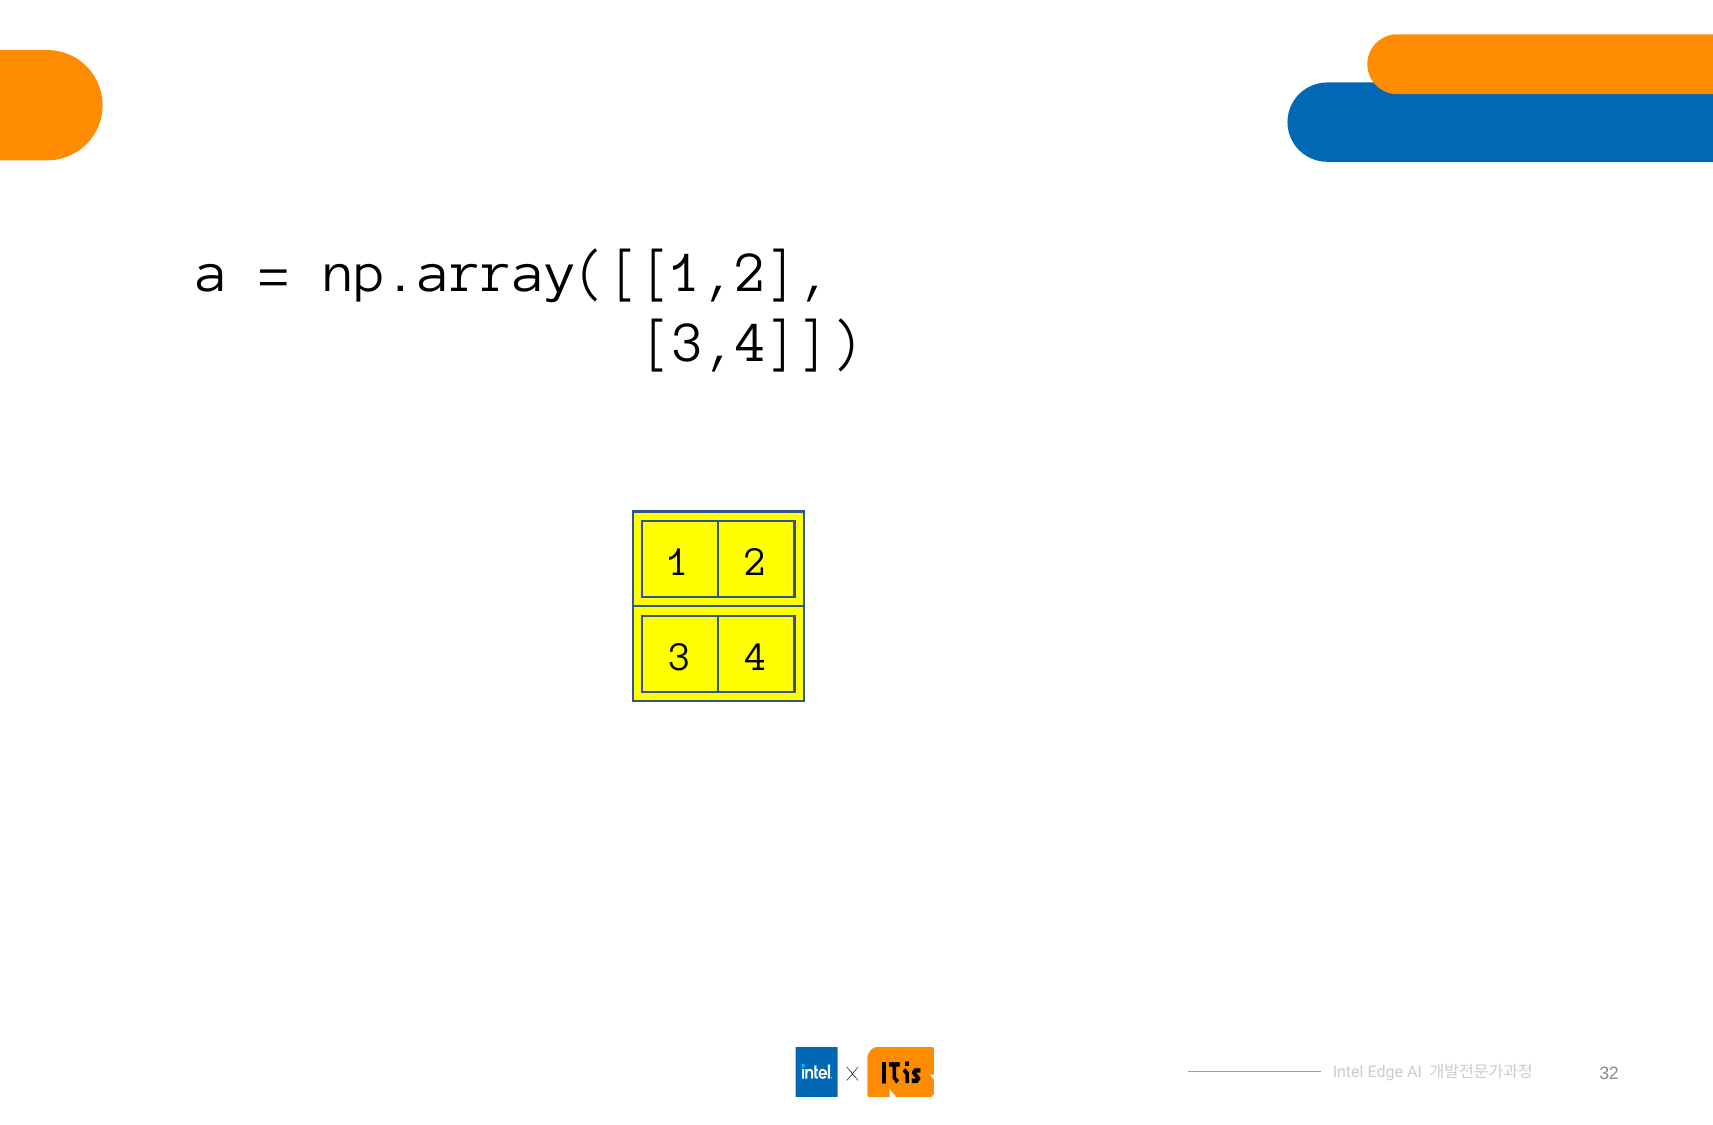

#
a = np.array([[1,2],
              [3,4]])

1
2

3
4
32